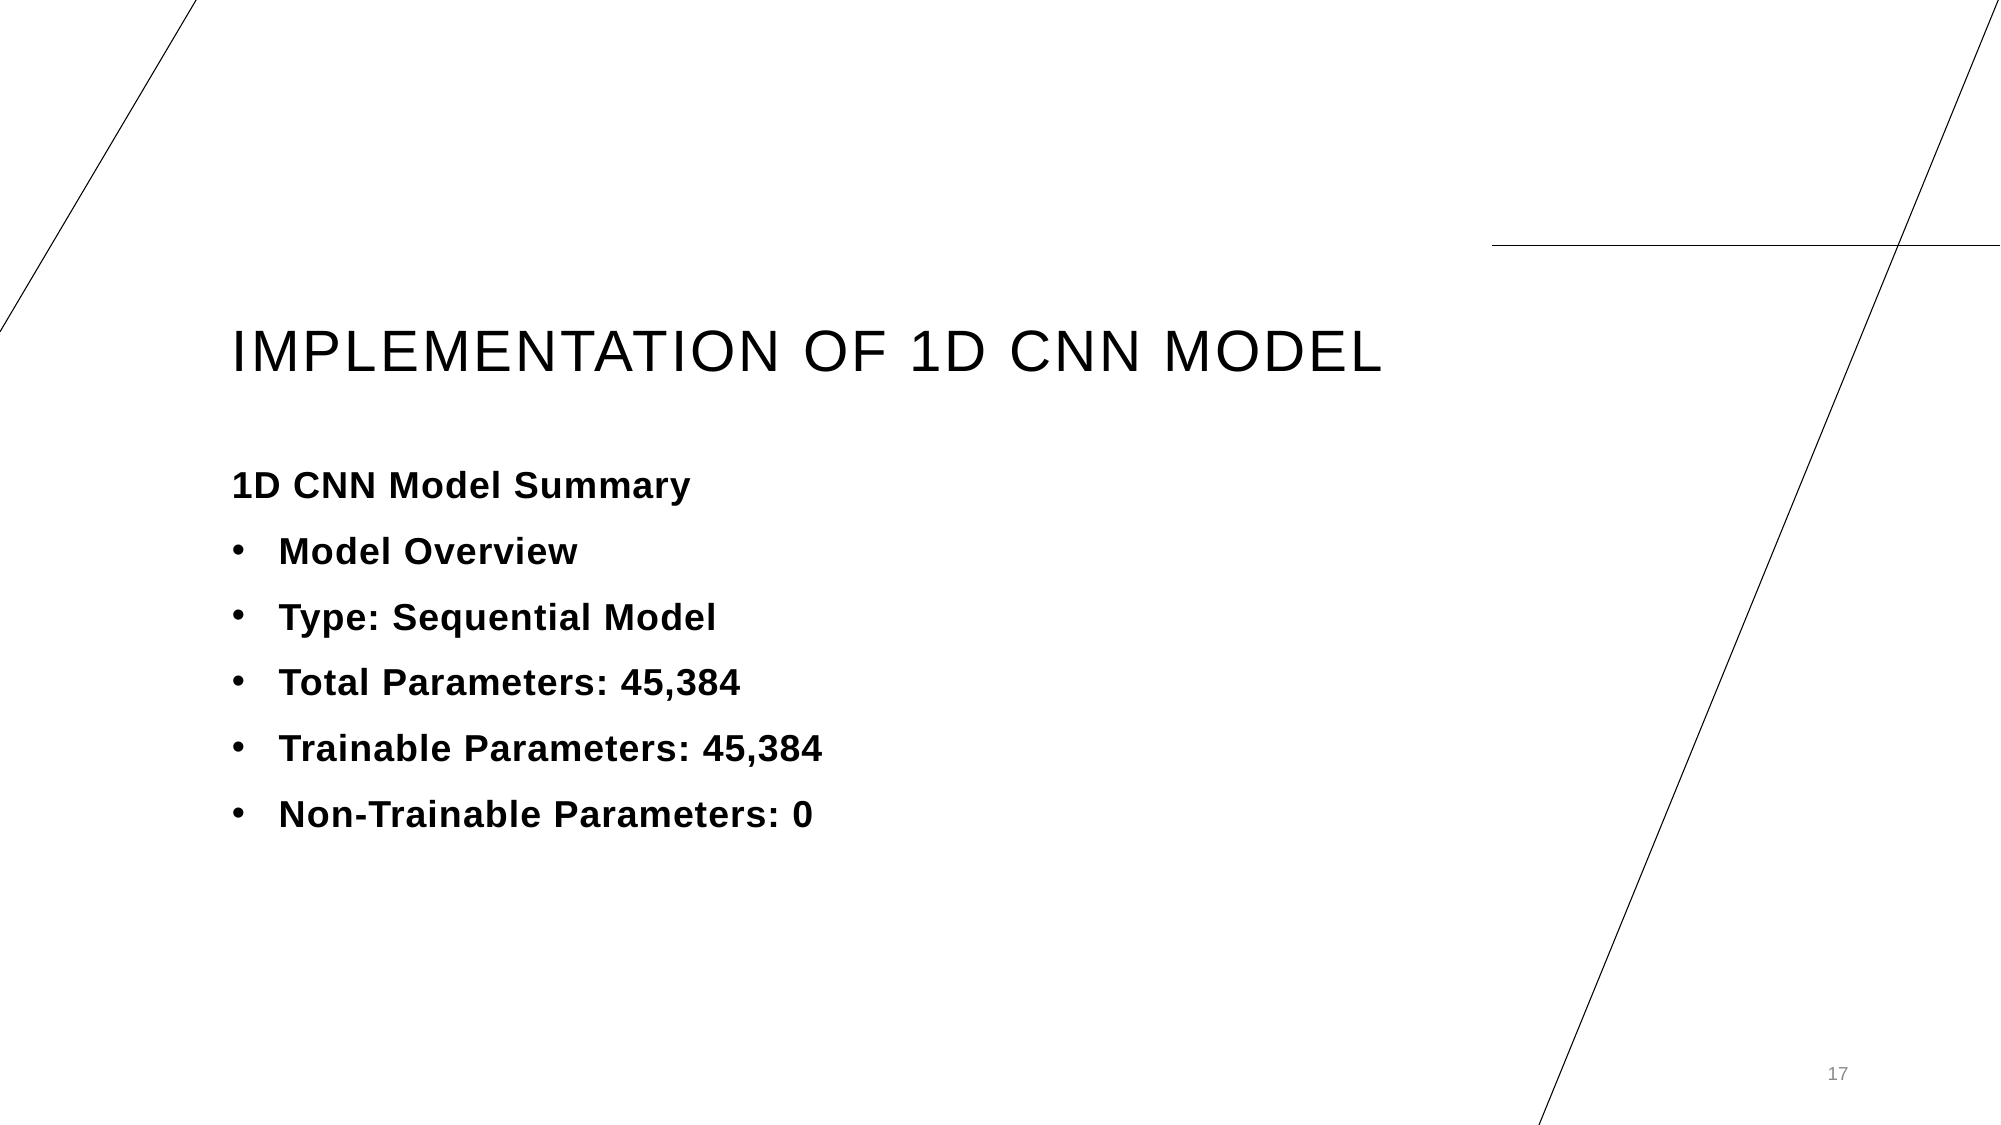

# Implementation of 1d CNN model
1D CNN Model Summary
Model Overview
Type: Sequential Model
Total Parameters: 45,384
Trainable Parameters: 45,384
Non-Trainable Parameters: 0
17